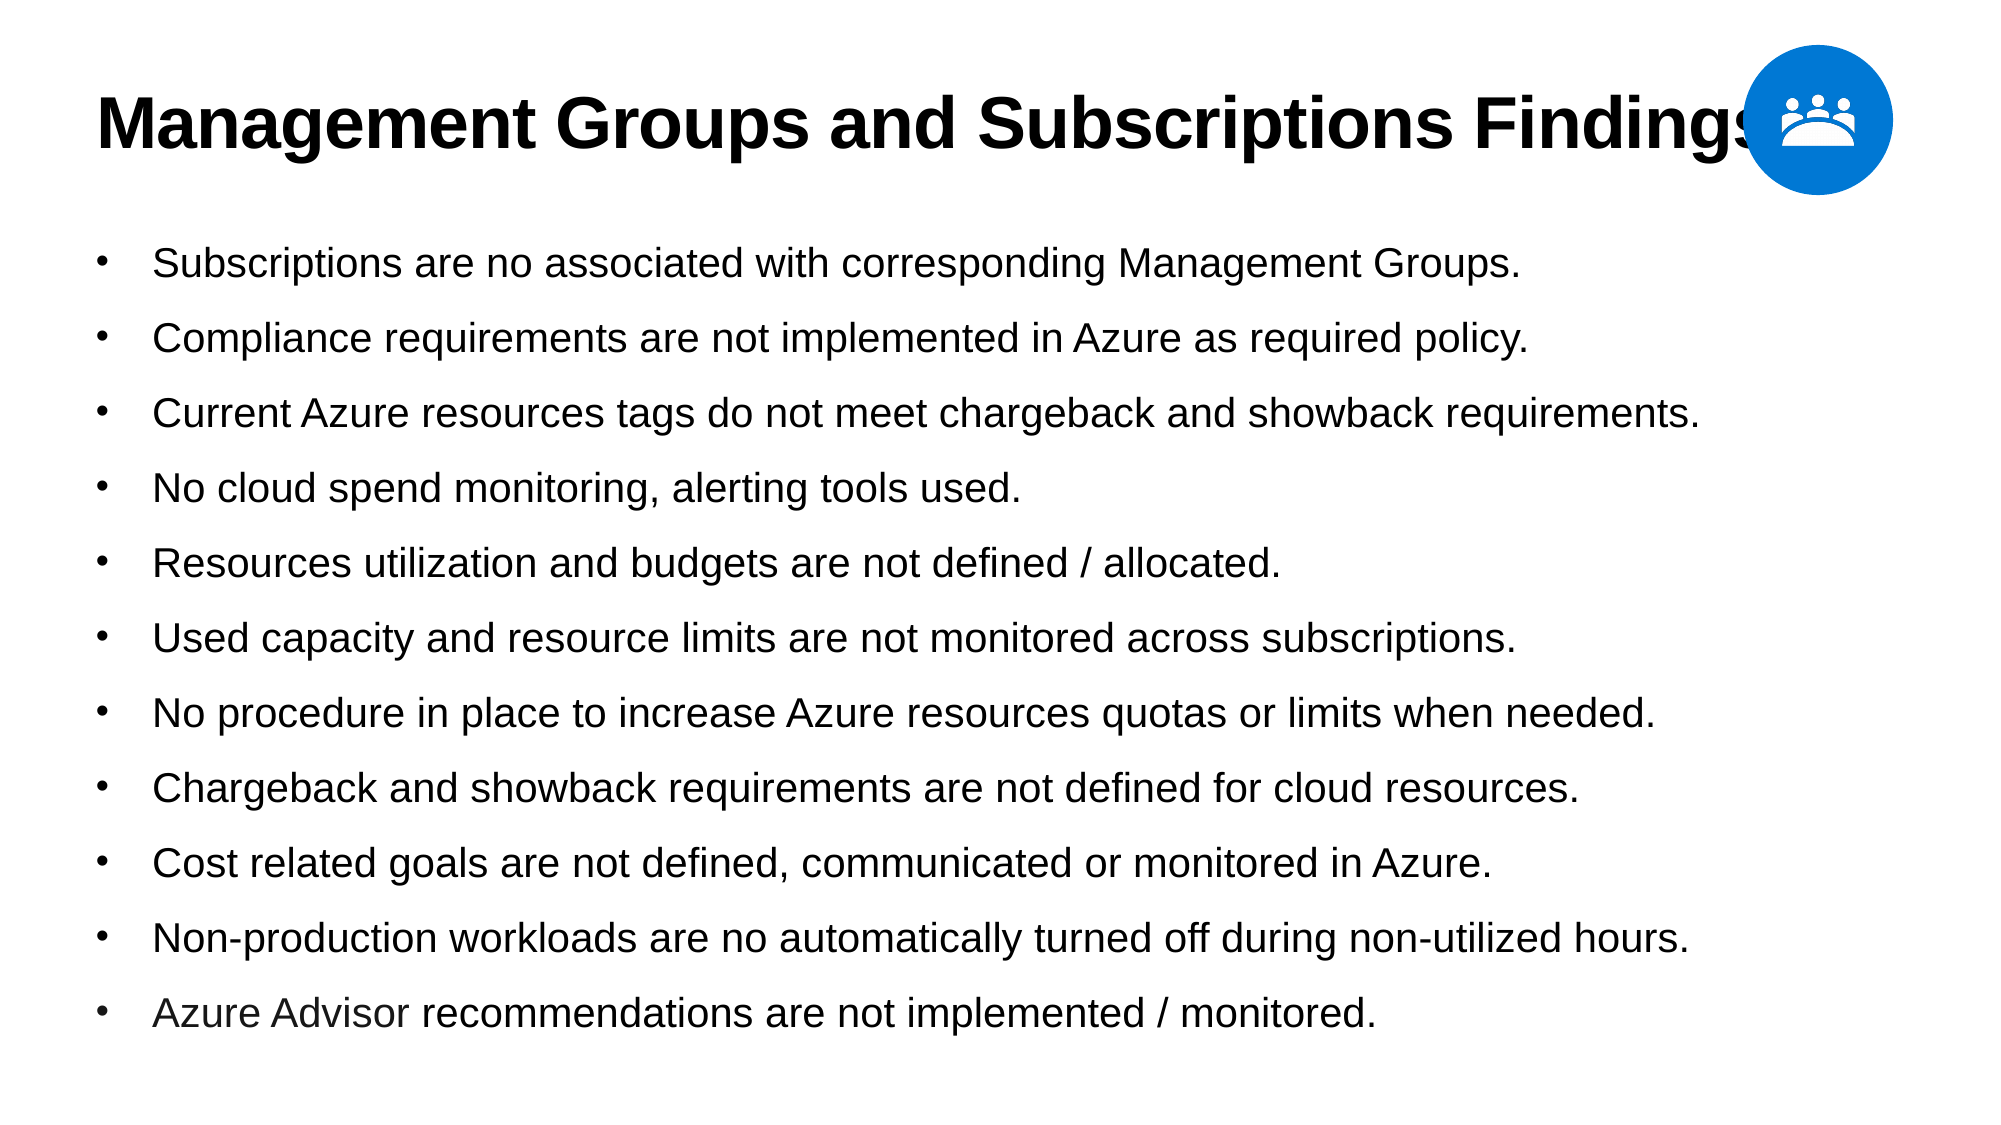

# Management Groups and Subscriptions Findings
Subscriptions are no associated with corresponding Management Groups.
Compliance requirements are not implemented in Azure as required policy.
Current Azure resources tags do not meet chargeback and showback requirements.
No cloud spend monitoring, alerting tools used.
Resources utilization and budgets are not defined / allocated.
Used capacity and resource limits are not monitored across subscriptions.
No procedure in place to increase Azure resources quotas or limits when needed.
Chargeback and showback requirements are not defined for cloud resources.
Cost related goals are not defined, communicated or monitored in Azure.
Non-production workloads are no automatically turned off during non-utilized hours.
Azure Advisor recommendations are not implemented / monitored.